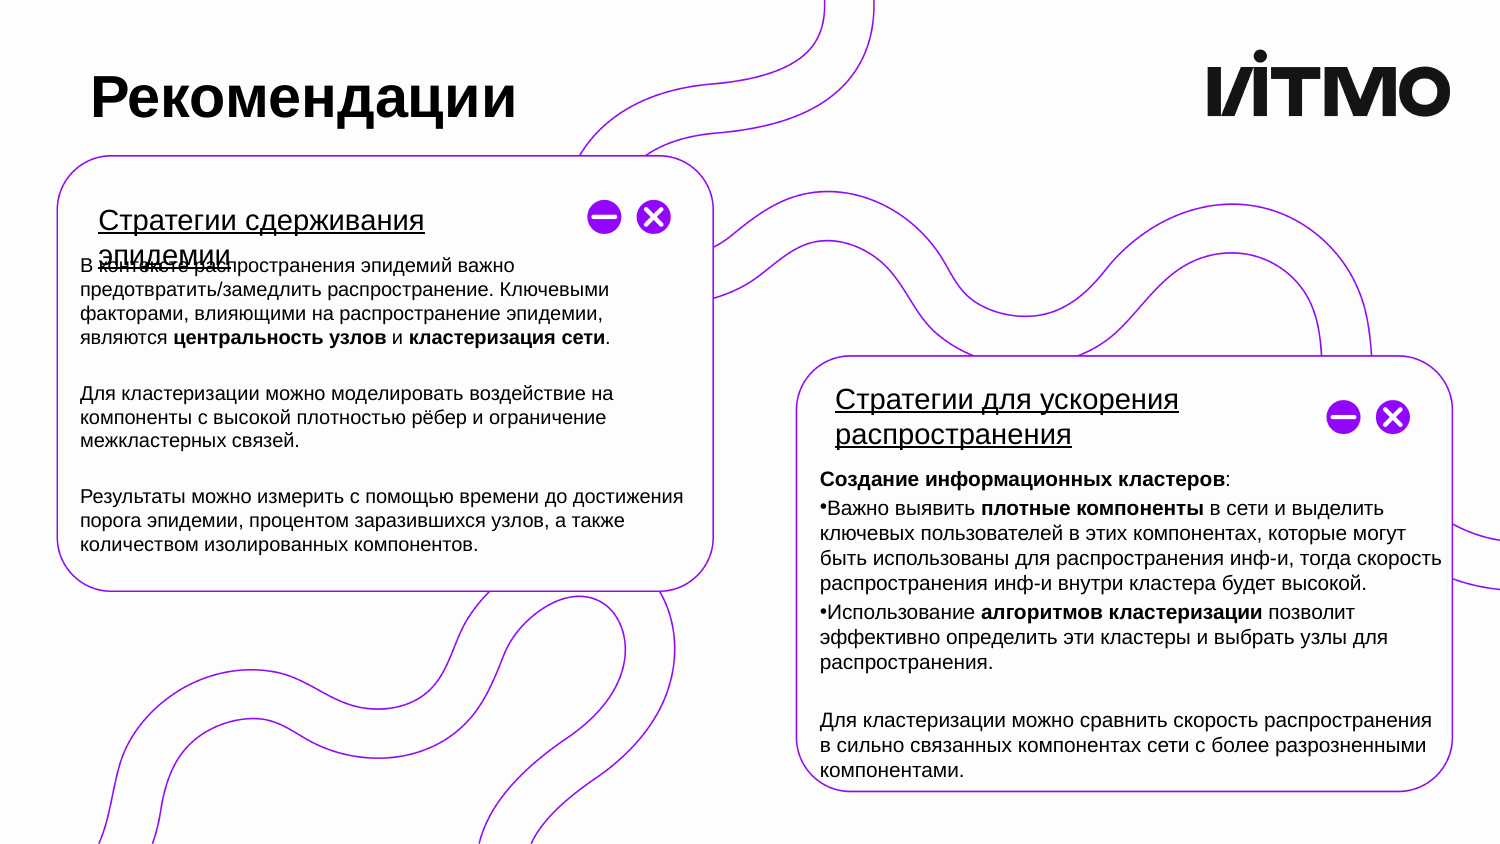

# Рекомендации
Стратегии сдерживания эпидемии

В контексте распространения эпидемий важно предотвратить/замедлить распространение. Ключевыми факторами, влияющими на распространение эпидемии, являются центральность узлов и кластеризация сети.

Для кластеризации можно моделировать воздействие на компоненты с высокой плотностью рёбер и ограничение межкластерных связей.

Результаты можно измерить с помощью времени до достижения порога эпидемии, процентом заразившихся узлов, а также количеством изолированных компонентов.

Стратегии для ускорения распространения
Создание информационных кластеров:
Важно выявить плотные компоненты в сети и выделить ключевых пользователей в этих компонентах, которые могут быть использованы для распространения инф-и, тогда скорость распространения инф-и внутри кластера будет высокой.
Использование алгоритмов кластеризации позволит эффективно определить эти кластеры и выбрать узлы для распространения.

Для кластеризации можно сравнить скорость распространения в сильно связанных компонентах сети с более разрозненными компонентами.